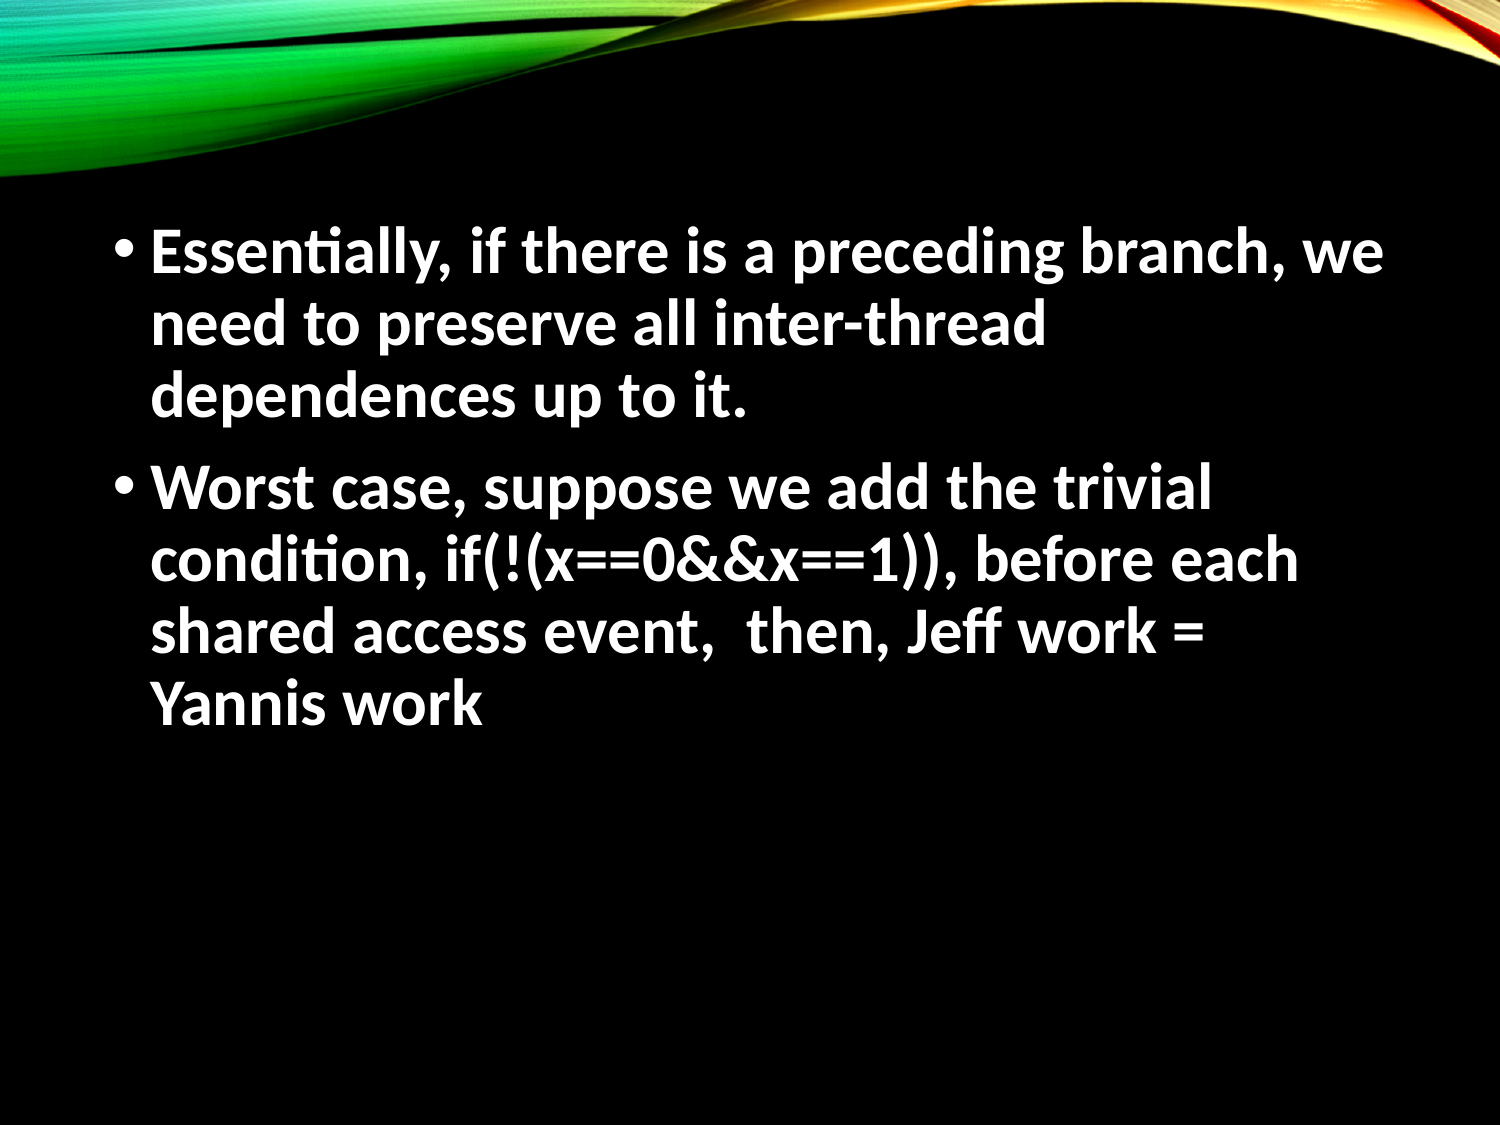

Essentially, if there is a preceding branch, we need to preserve all inter-thread dependences up to it.
Worst case, suppose we add the trivial condition, if(!(x==0&&x==1)), before each shared access event,  then, Jeff work = Yannis work